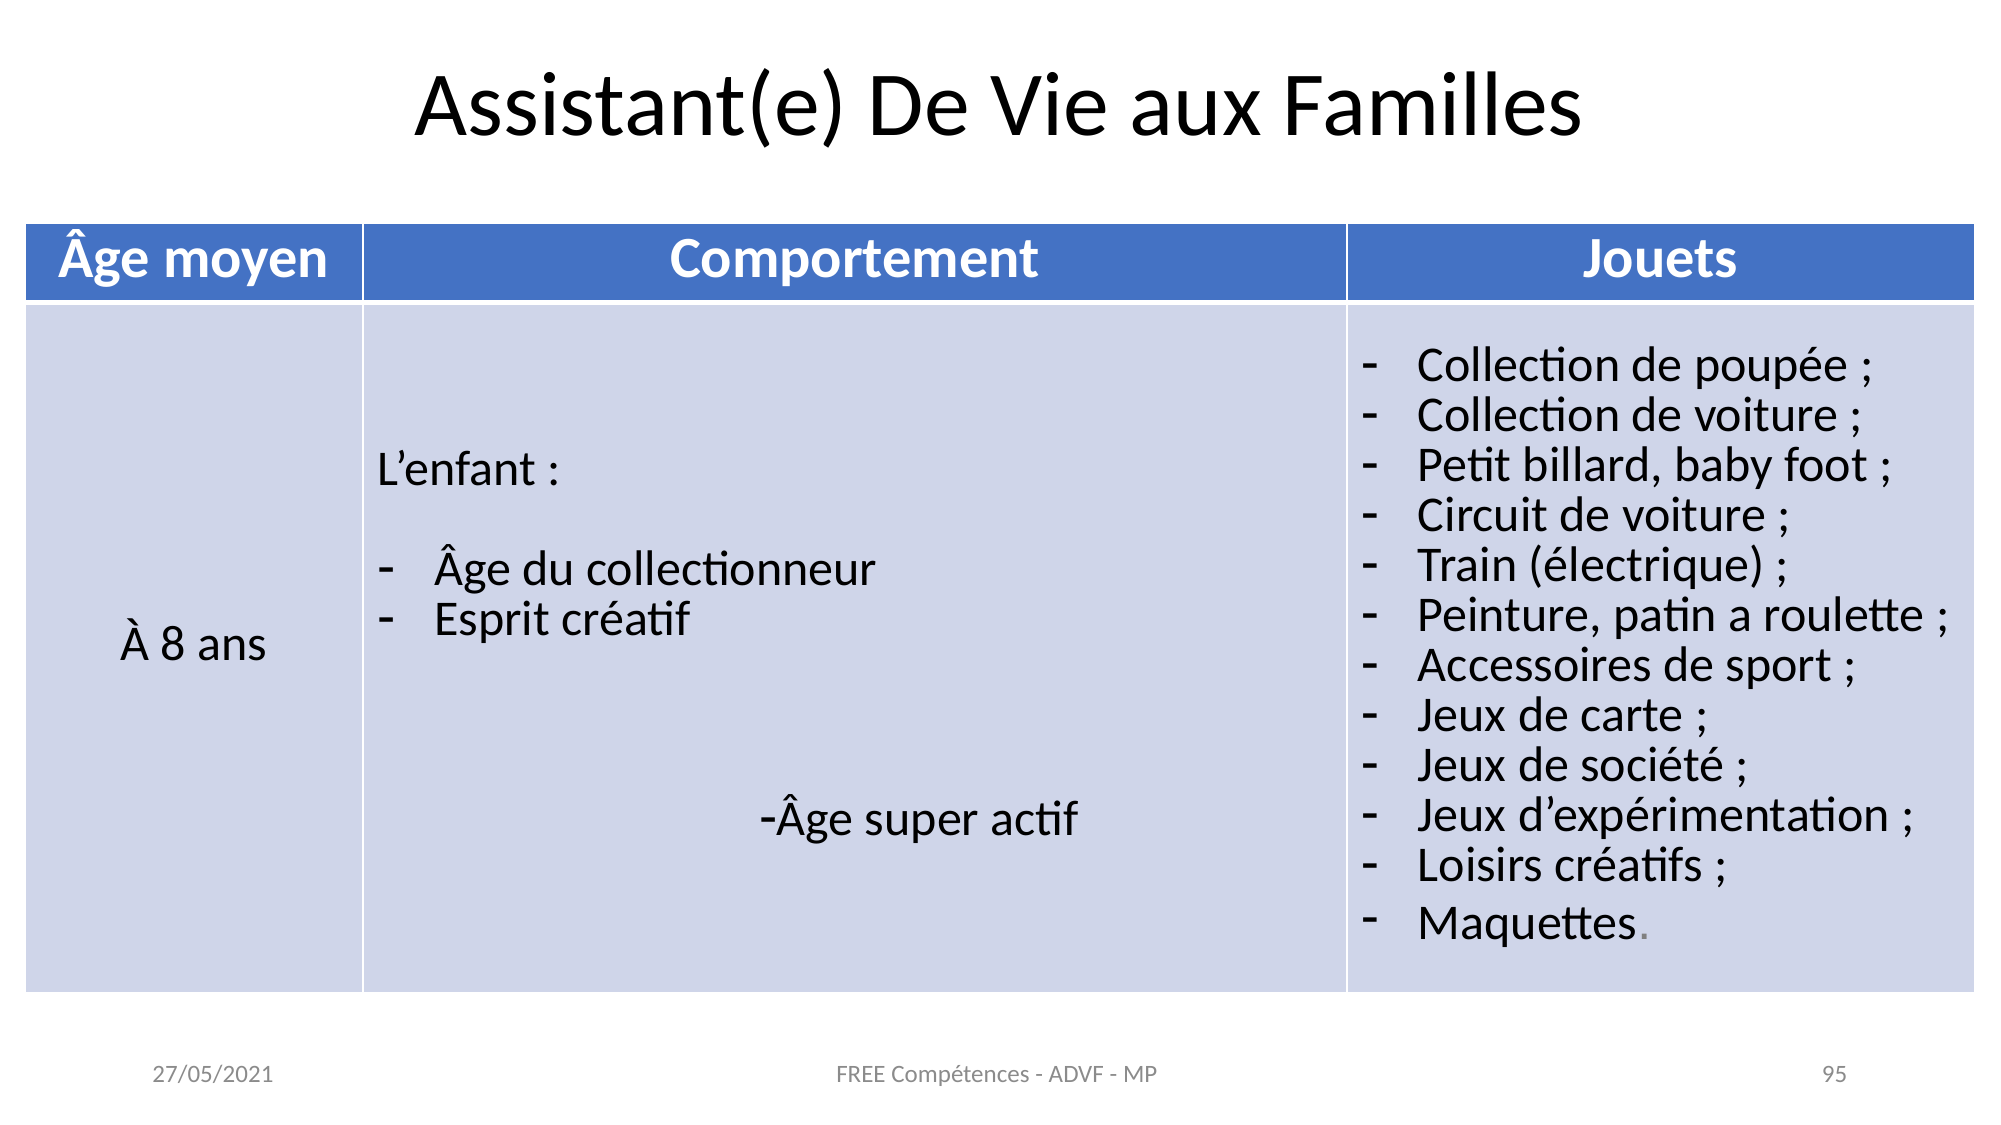

Assistant(e) De Vie aux Familles
| Âge moyen | Comportement | Jouets |
| --- | --- | --- |
| À 8 ans | L’enfant : Âge du collectionneur Esprit créatif Âge super actif | Collection de poupée ; Collection de voiture ; Petit billard, baby foot ; Circuit de voiture ; Train (électrique) ; Peinture, patin a roulette ; Accessoires de sport ; Jeux de carte ; Jeux de société ; Jeux d’expérimentation ; Loisirs créatifs ; Maquettes. |
FREE Compétences - ADVF - MP
27/05/2021
95